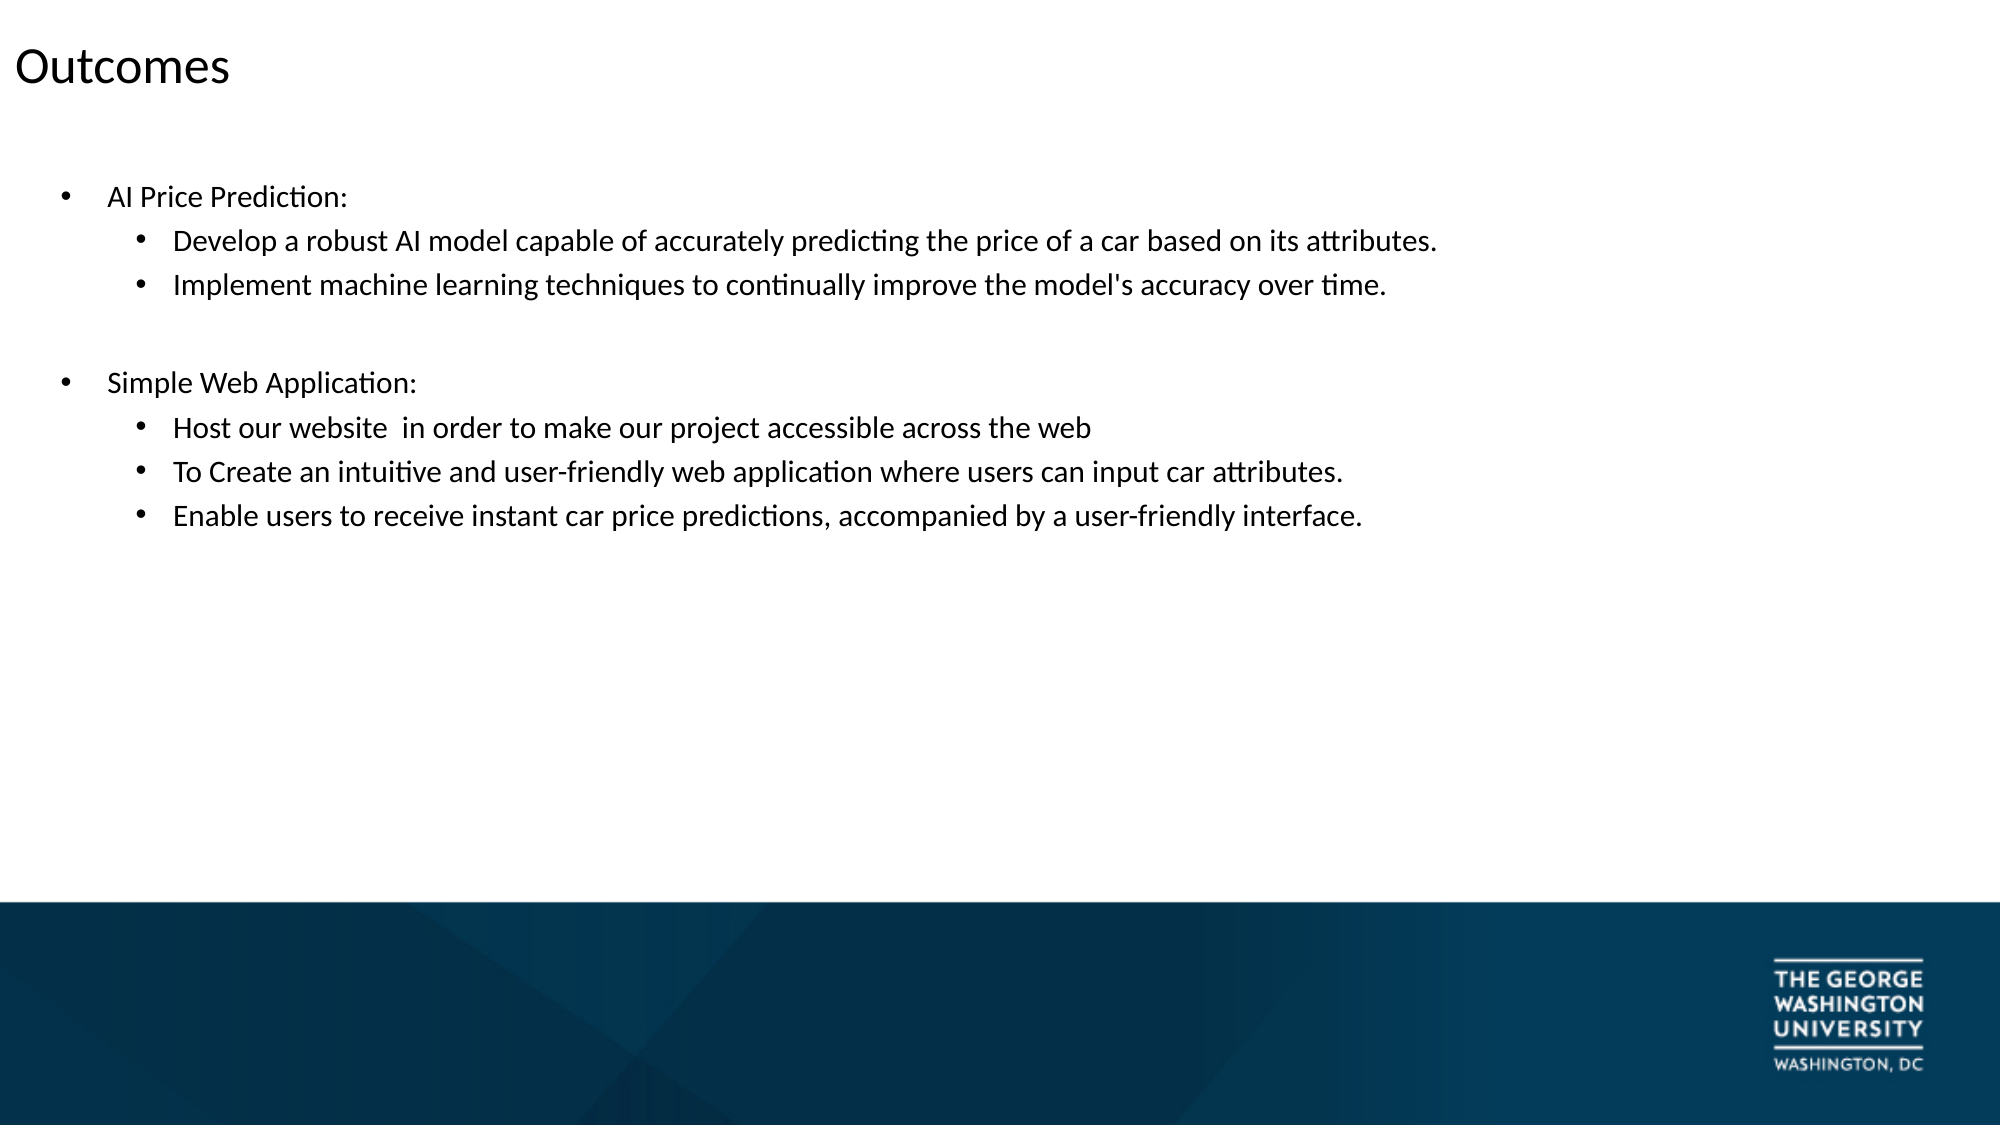

# Outcomes
AI Price Prediction:
Develop a robust AI model capable of accurately predicting the price of a car based on its attributes.
Implement machine learning techniques to continually improve the model's accuracy over time.

Simple Web Application:
Host our website  in order to make our project accessible across the web
To Create an intuitive and user-friendly web application where users can input car attributes.
Enable users to receive instant car price predictions, accompanied by a user-friendly interface.